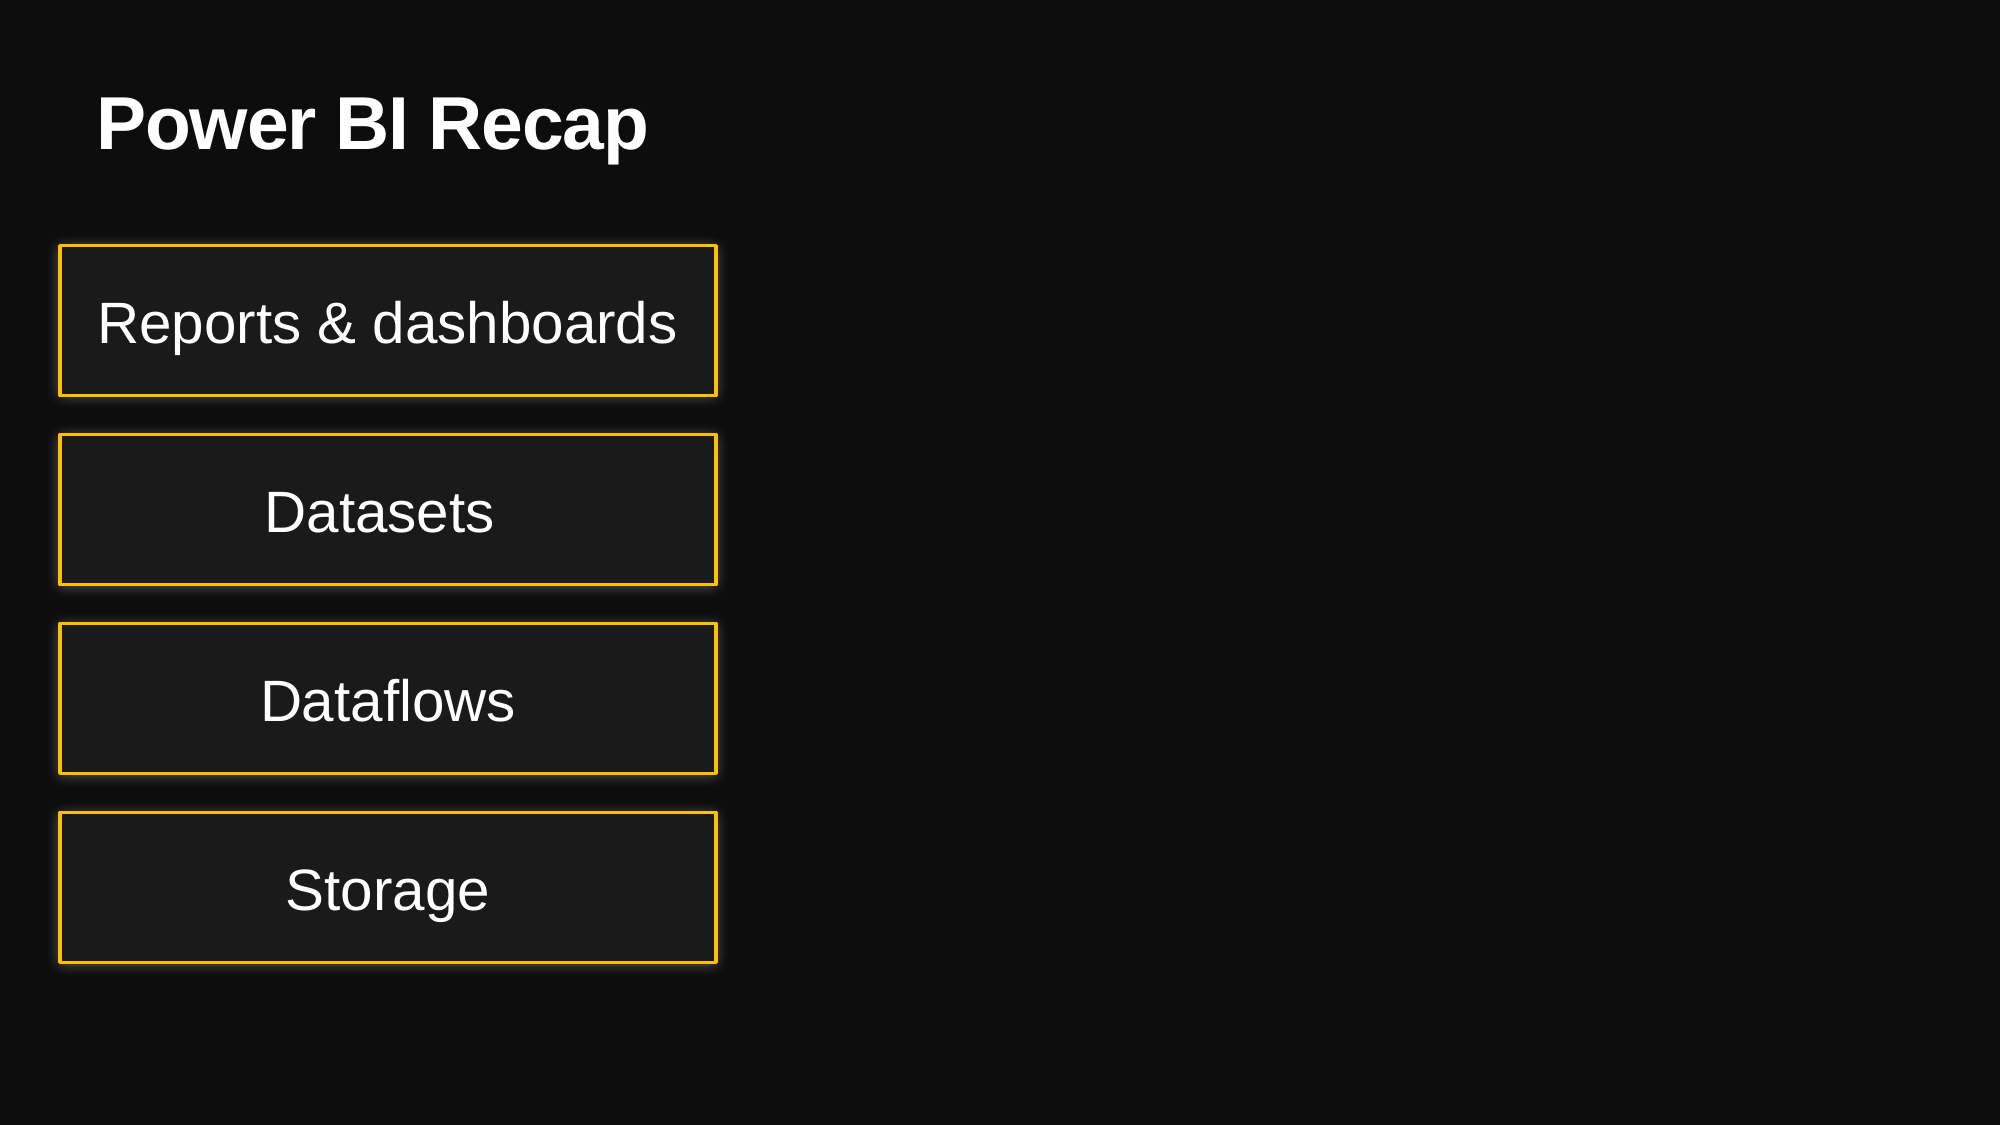

# Power BI Recap

Reports & dashboards
Datasets
Dataflows
Storage